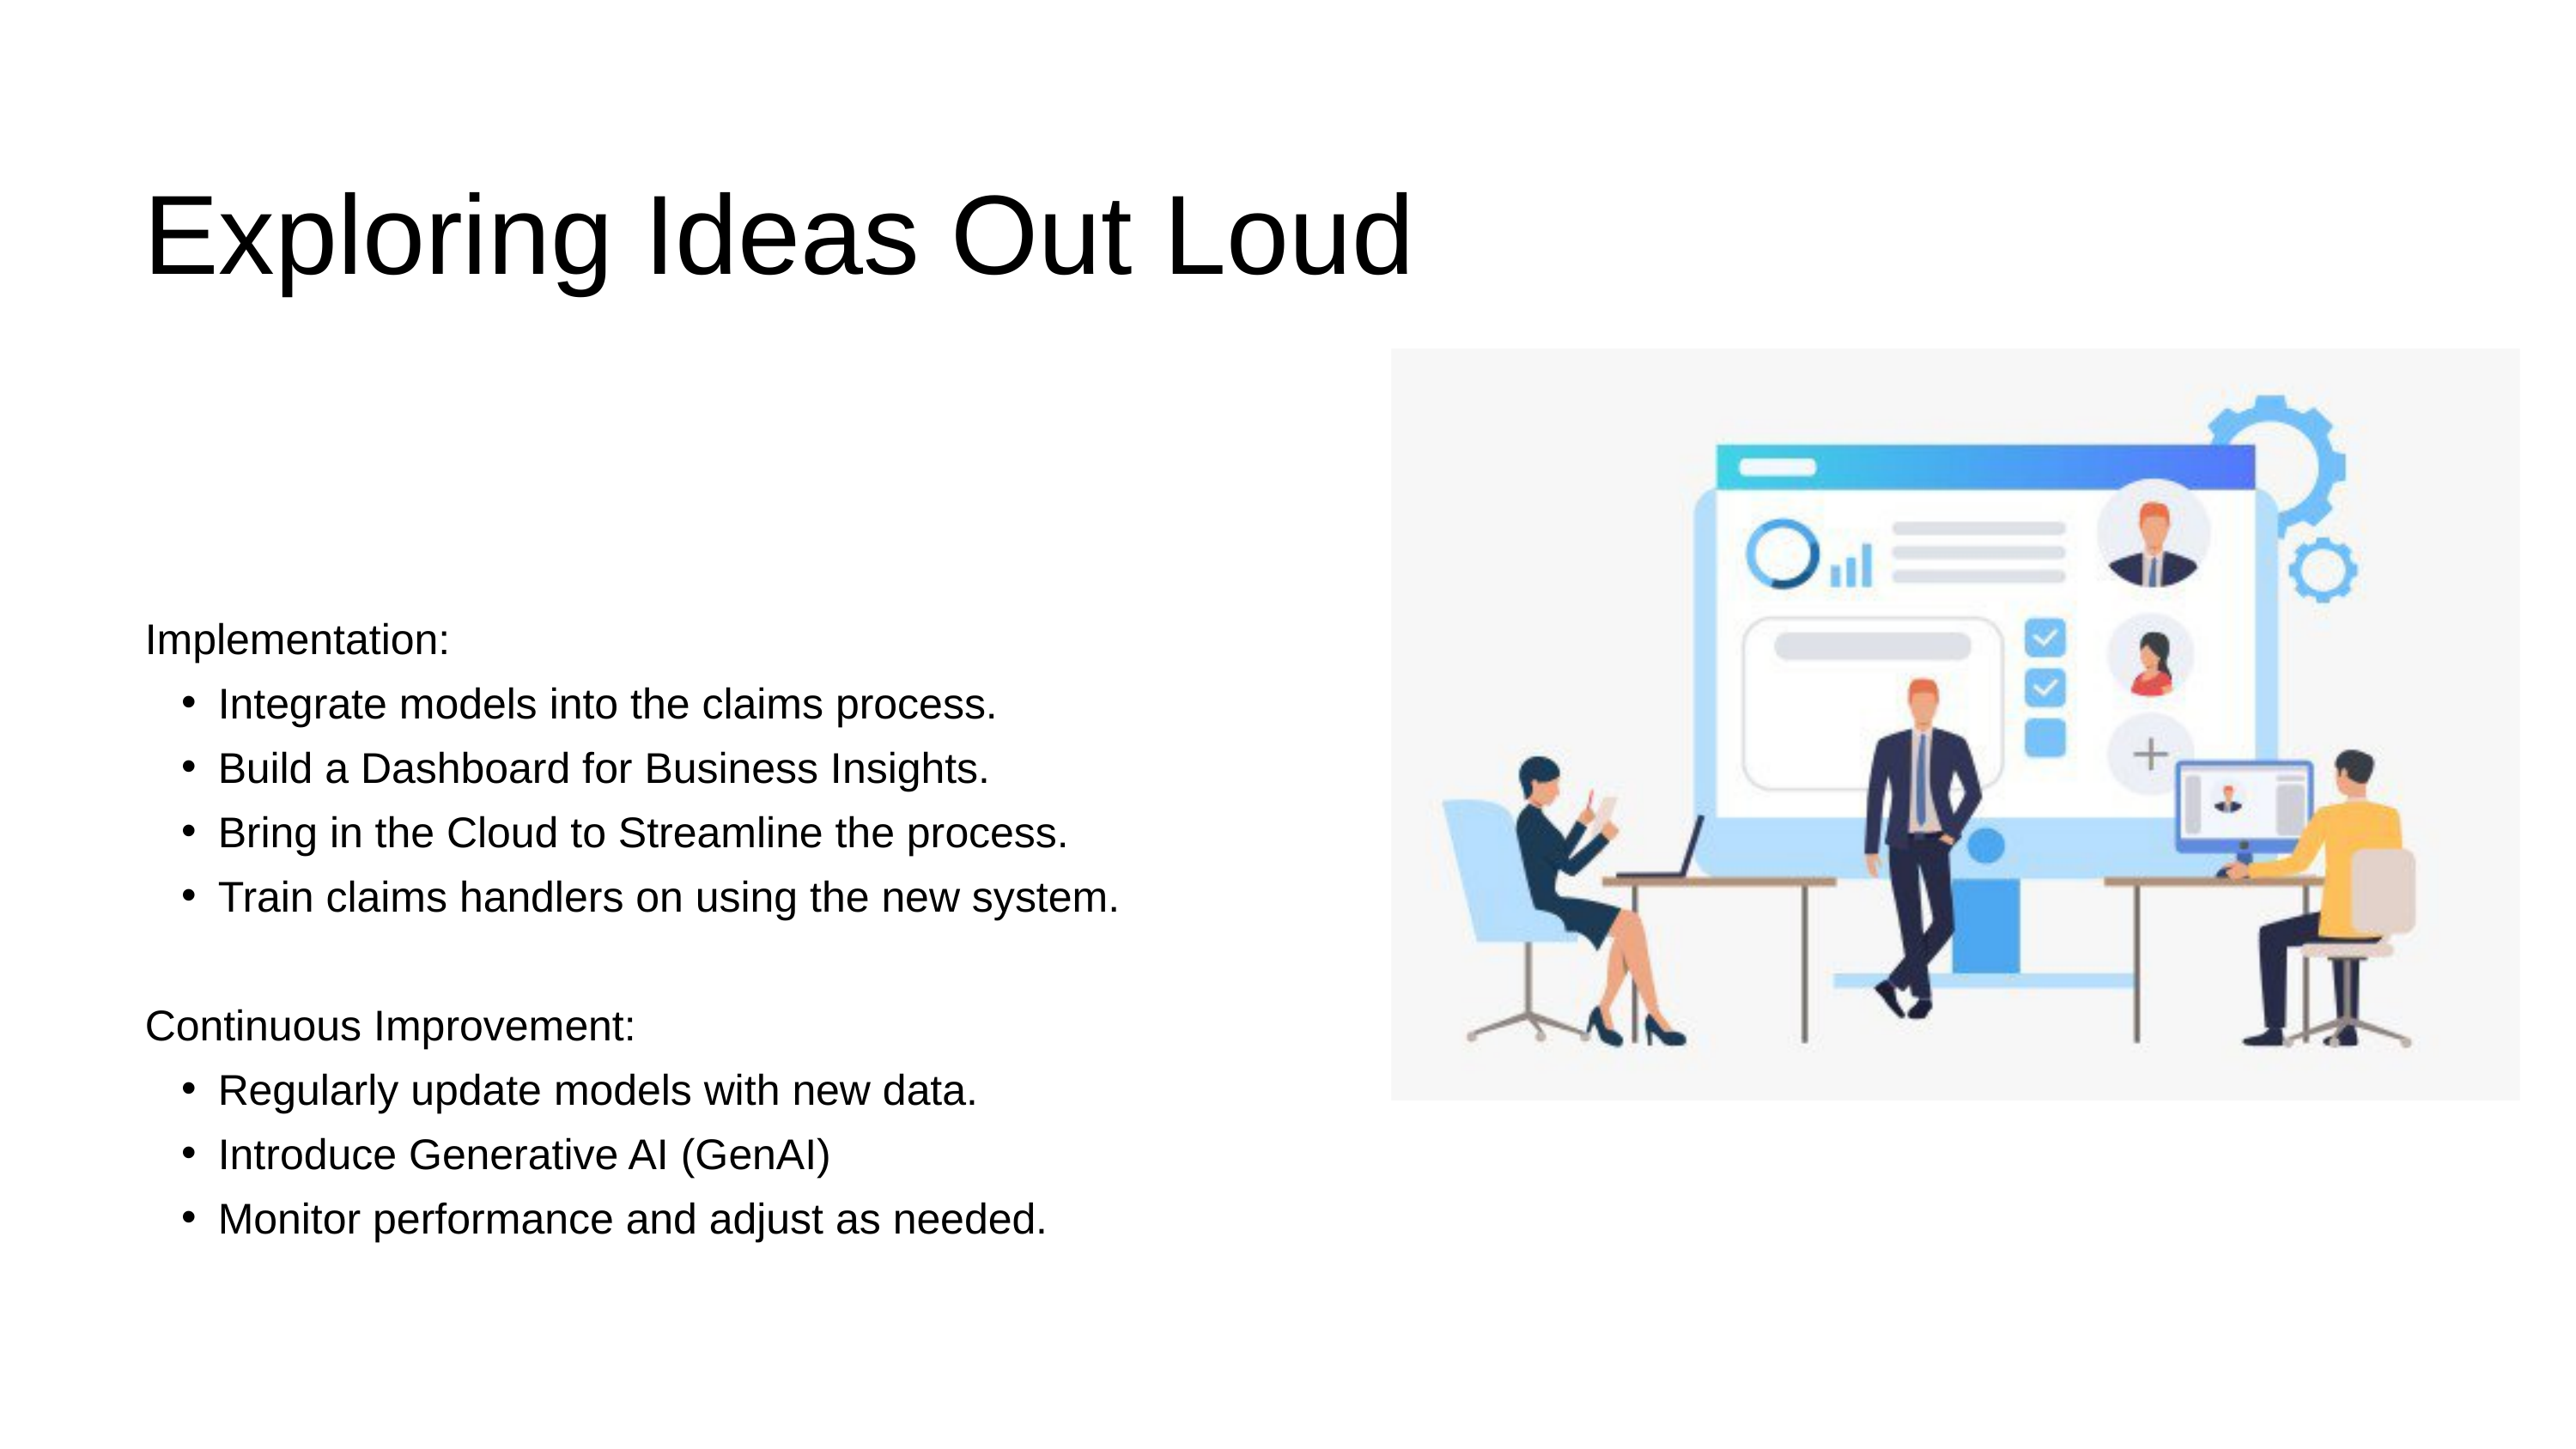

Exploring Ideas Out Loud

Implementation:
Integrate models into the claims process.
Build a Dashboard for Business Insights.
Bring in the Cloud to Streamline the process.
Train claims handlers on using the new system.

Continuous Improvement:
Regularly update models with new data.
Introduce Generative AI (GenAI)
Monitor performance and adjust as needed.